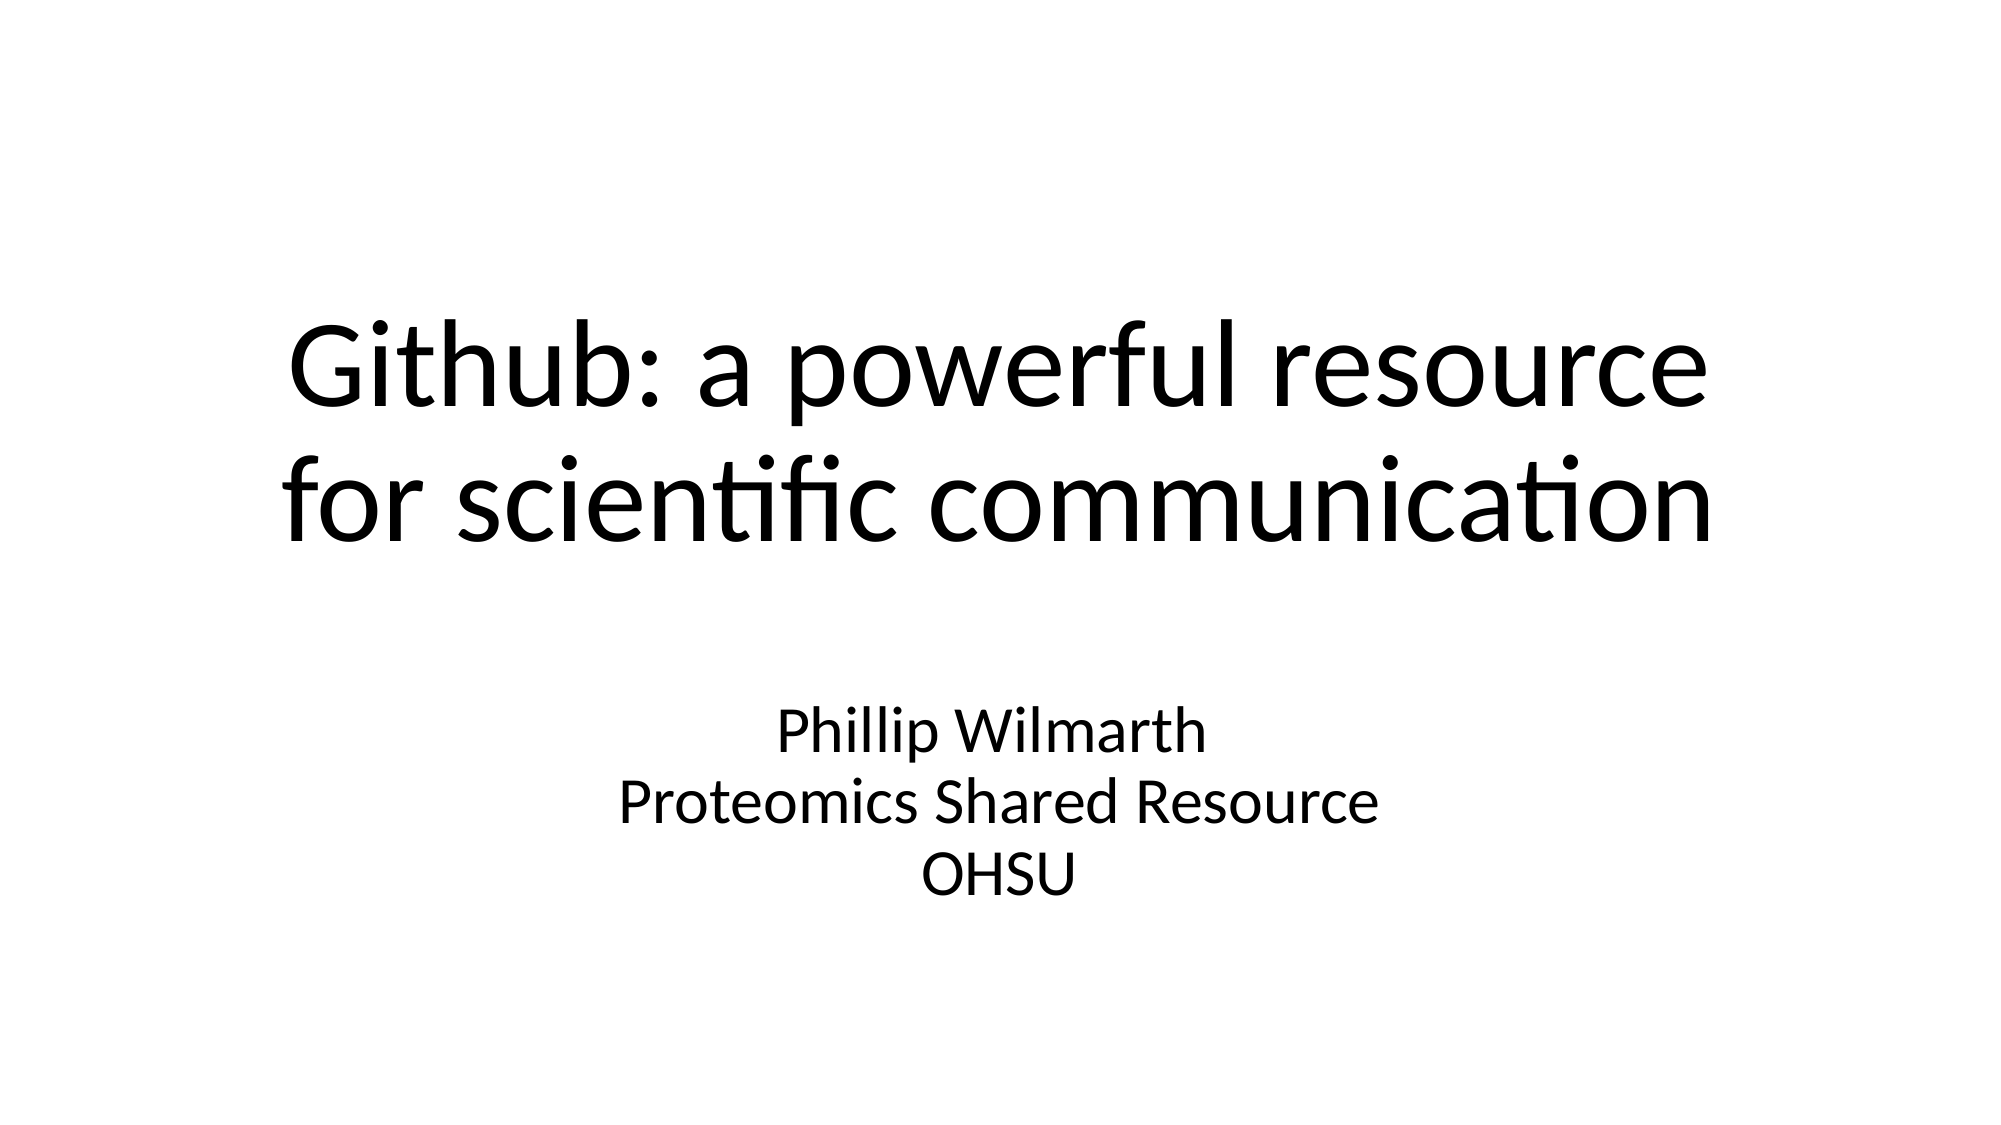

# Github: a powerful resource for scientific communication

Phillip Wilmarth
Proteomics Shared Resource
OHSU